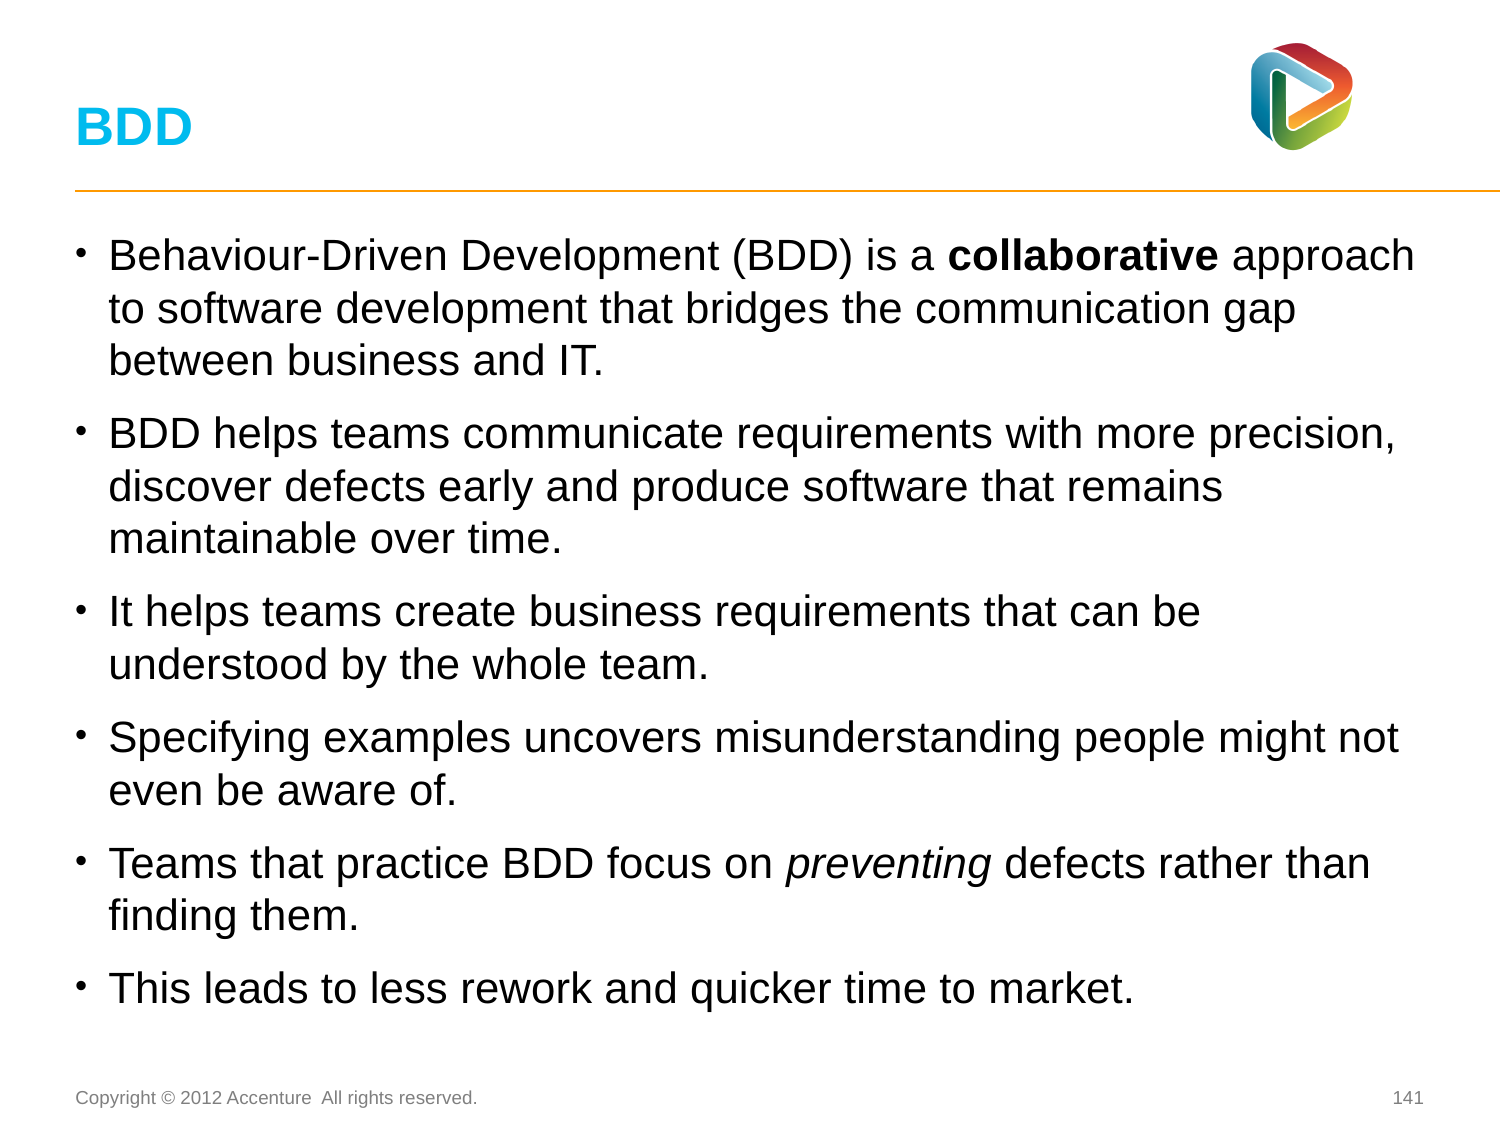

# BDD
Behaviour-Driven Development (BDD) is a collaborative approach to software development that bridges the communication gap between business and IT.
BDD helps teams communicate requirements with more precision, discover defects early and produce software that remains maintainable over time.
It helps teams create business requirements that can be understood by the whole team.
Specifying examples uncovers misunderstanding people might not even be aware of.
Teams that practice BDD focus on preventing defects rather than finding them.
This leads to less rework and quicker time to market.